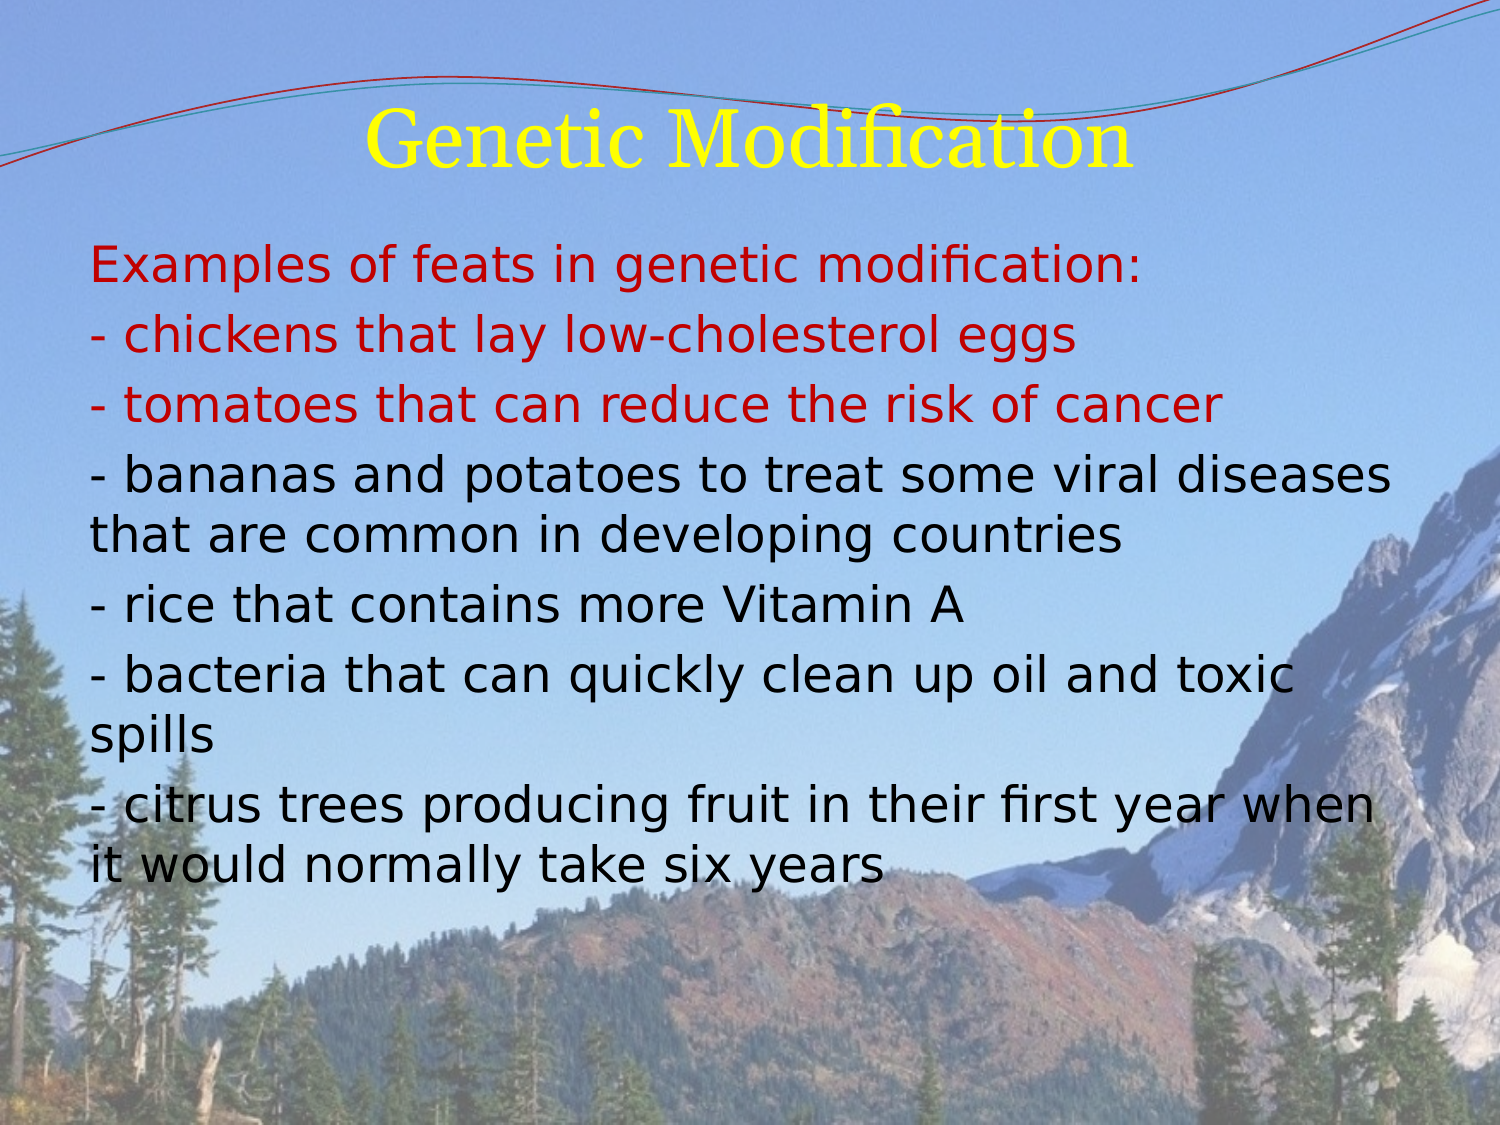

# Genetic Modification
Examples of feats in genetic modification:
- chickens that lay low-cholesterol eggs
- tomatoes that can reduce the risk of cancer
- bananas and potatoes to treat some viral diseases that are common in developing countries
- rice that contains more Vitamin A
- bacteria that can quickly clean up oil and toxic spills
- citrus trees producing fruit in their first year when it would normally take six years